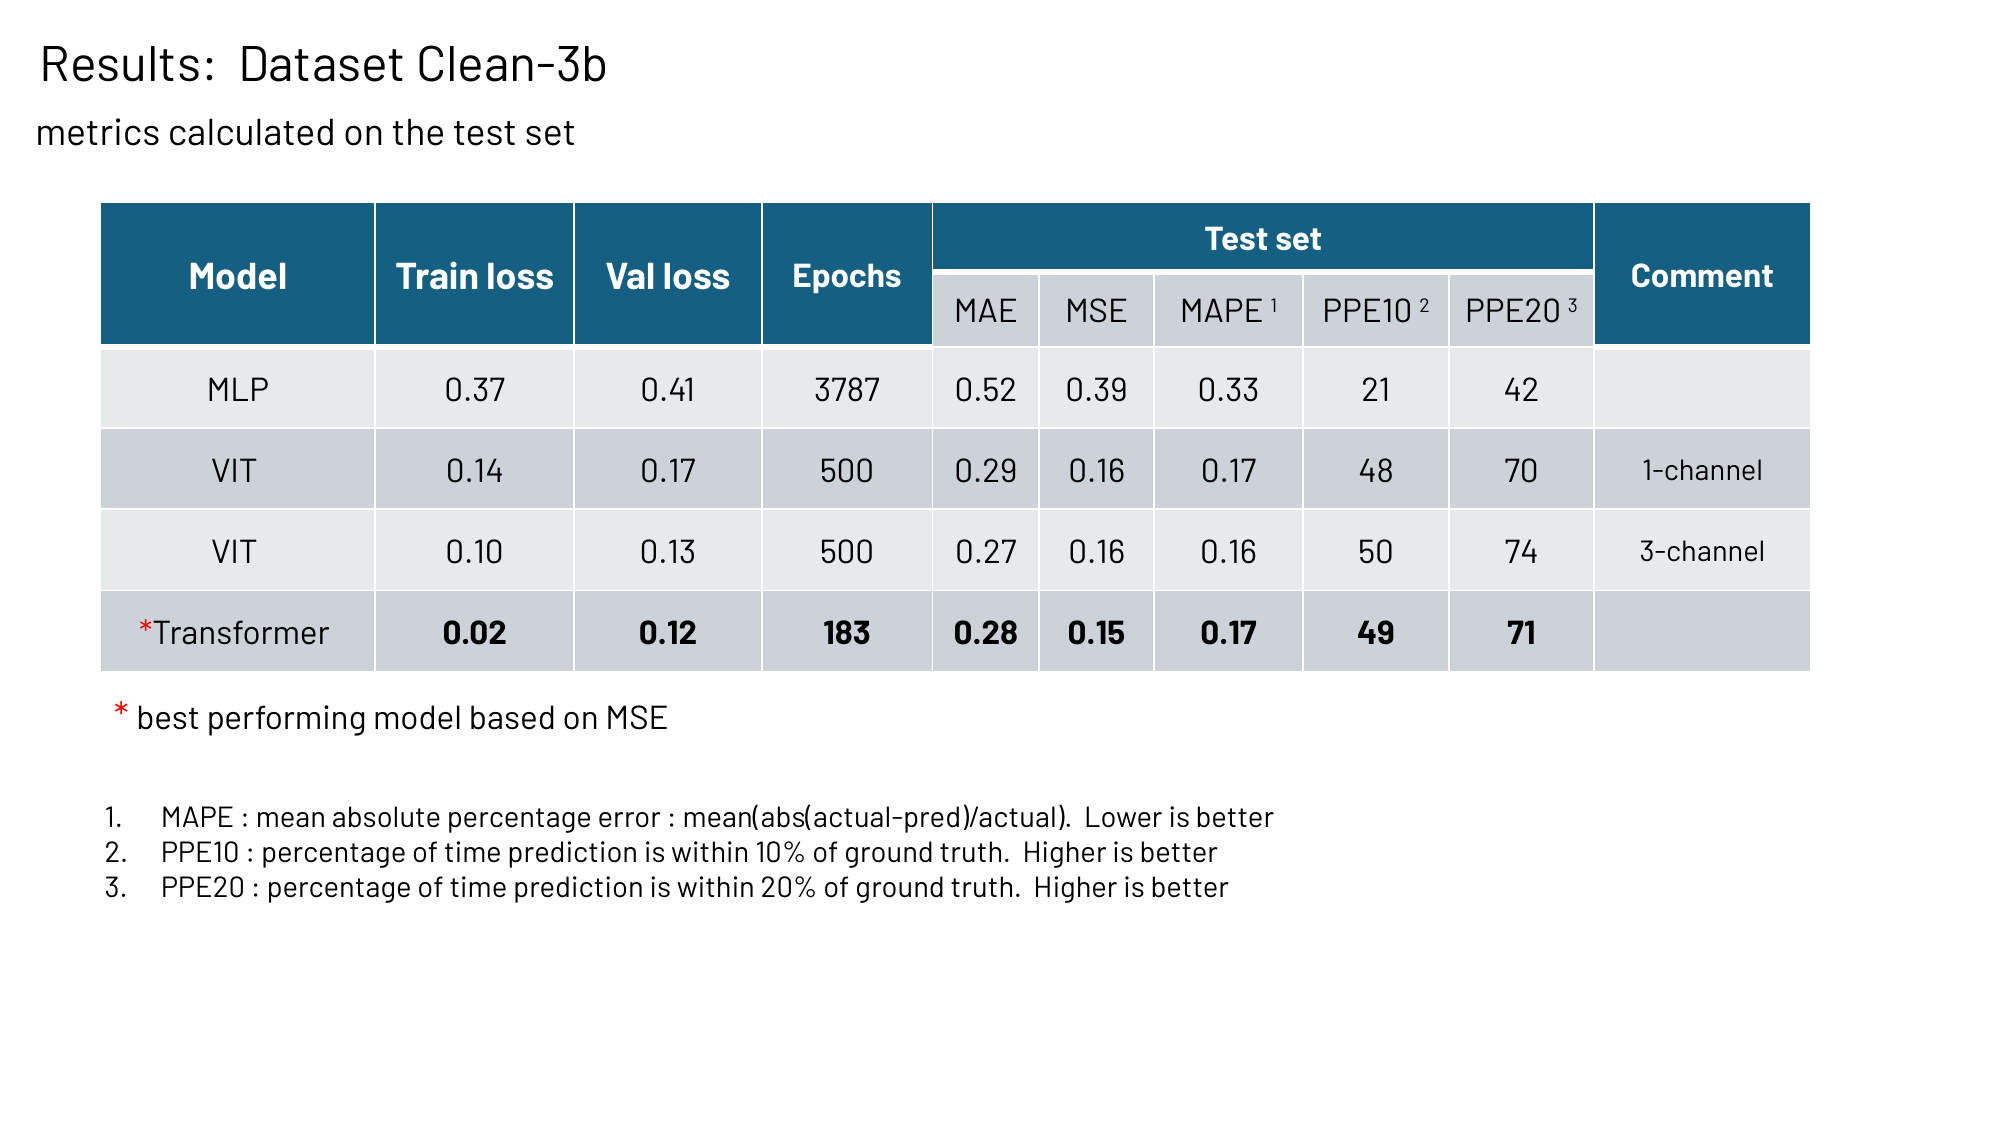

Results:  Dataset Clean-3b
metrics calculated on the test set
| Model | Train loss | Val loss | Epochs | Test set |  |  |  |  | Comment |
| --- | --- | --- | --- | --- | --- | --- | --- | --- | --- |
|  |  |  |  | MAE | MSE | MAPE 1 | PPE10 2 | PPE20 3 |  |
| MLP | 0.37 | 0.41 | 3787 | 0.52 | 0.39 | 0.33 | 21 | 42 |  |
| VIT | 0.14 | 0.17 | 500 | 0.29 | 0.16 | 0.17 | 48 | 70 | 1-channel |
| VIT | 0.10 | 0.13 | 500 | 0.27 | 0.16 | 0.16 | 50 | 74 | 3-channel |
| \*Transformer | 0.02 | 0.12 | 183 | 0.28 | 0.15 | 0.17 | 49 | 71 |  |
* best performing model based on MSE
MAPE : mean absolute percentage error : mean(abs(actual-pred)/actual).  Lower is better
PPE10 : percentage of time prediction is within 10% of ground truth.  Higher is better
PPE20 : percentage of time prediction is within 20% of ground truth.  Higher is better